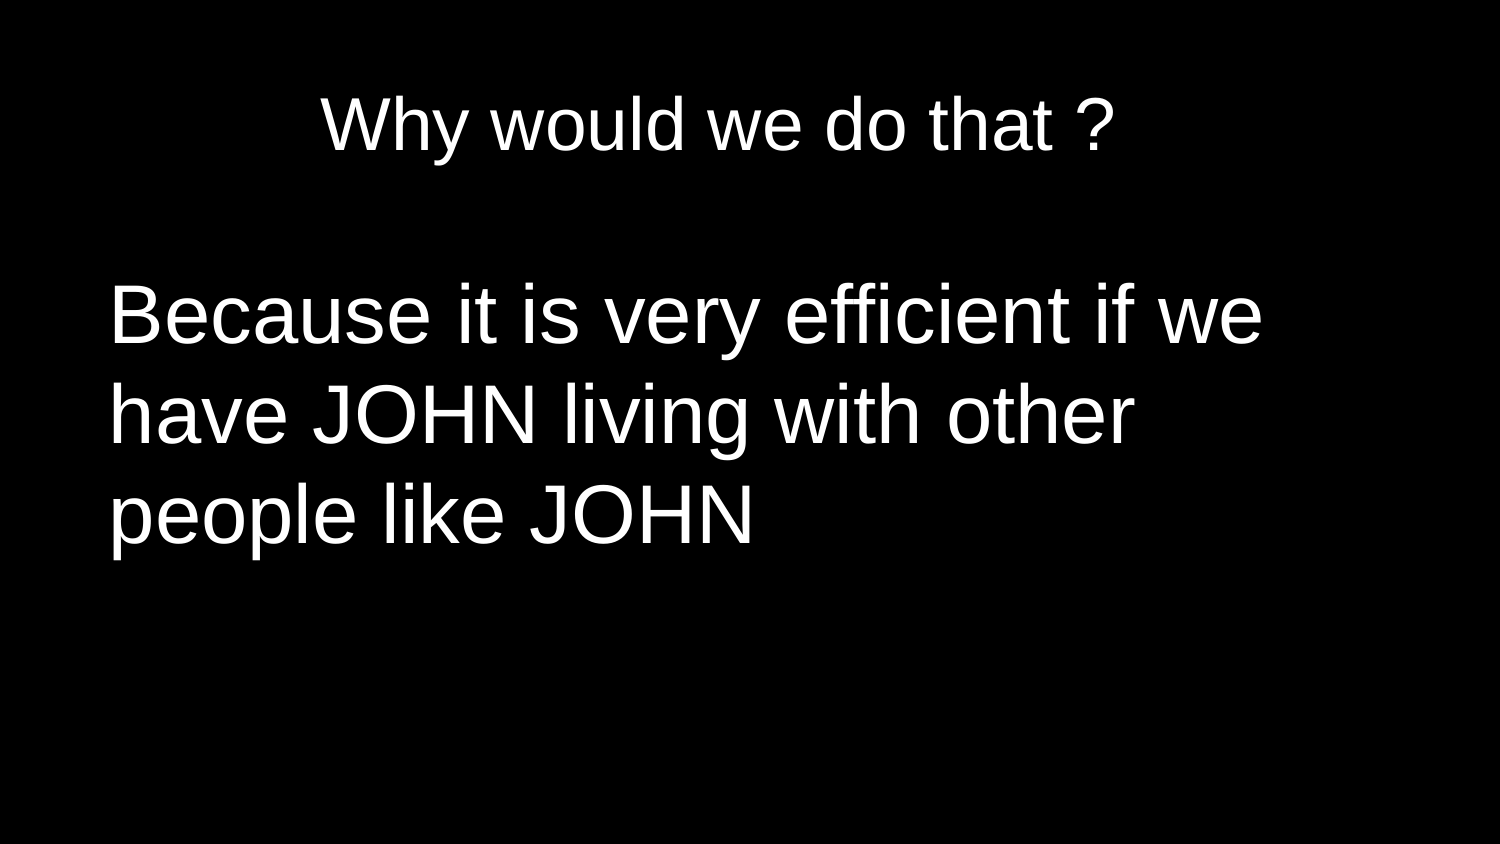

# Why would we do that ?
Because it is very efficient if we have JOHN living with other people like JOHN